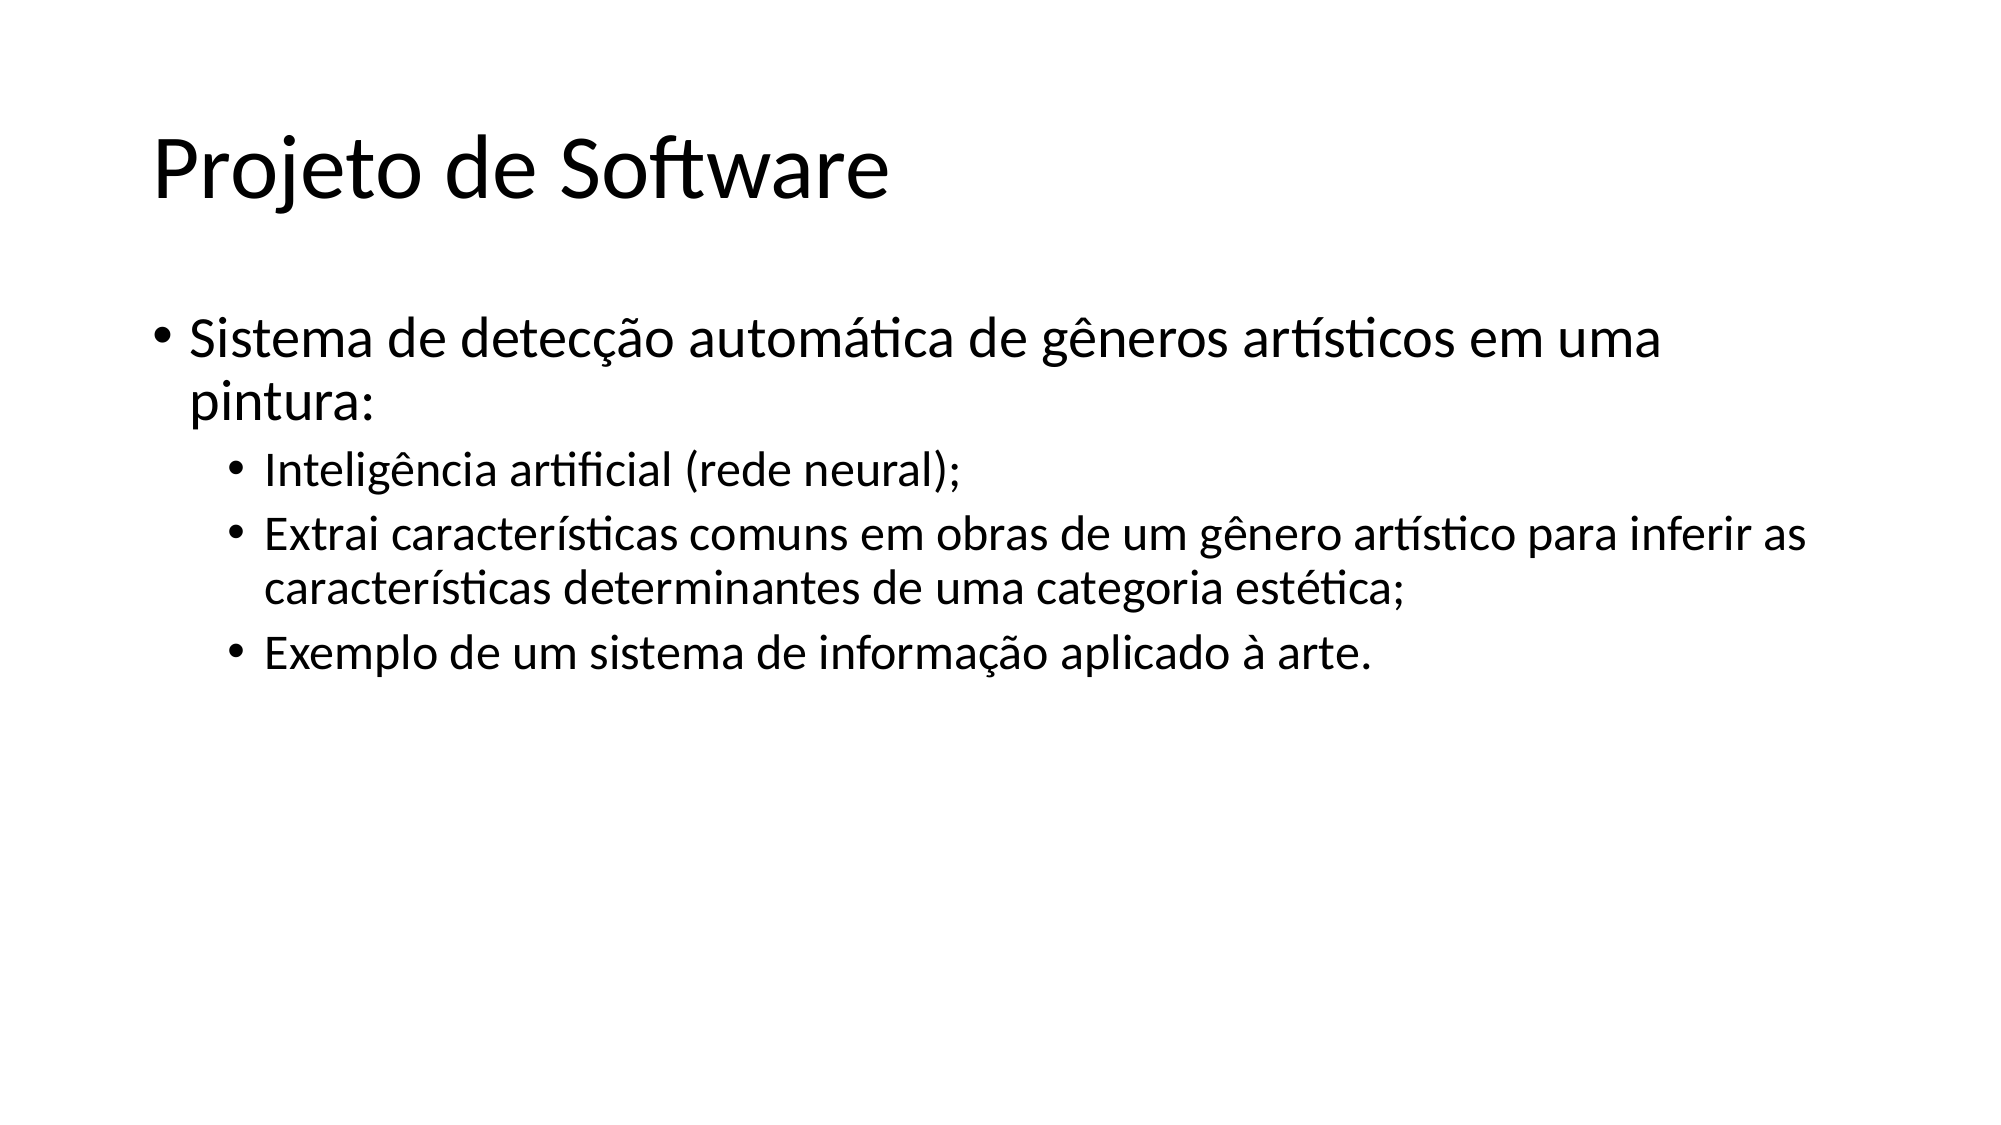

# Projeto de Software
Sistema de detecção automática de gêneros artísticos em uma pintura:
Inteligência artificial (rede neural);
Extrai características comuns em obras de um gênero artístico para inferir as características determinantes de uma categoria estética;
Exemplo de um sistema de informação aplicado à arte.